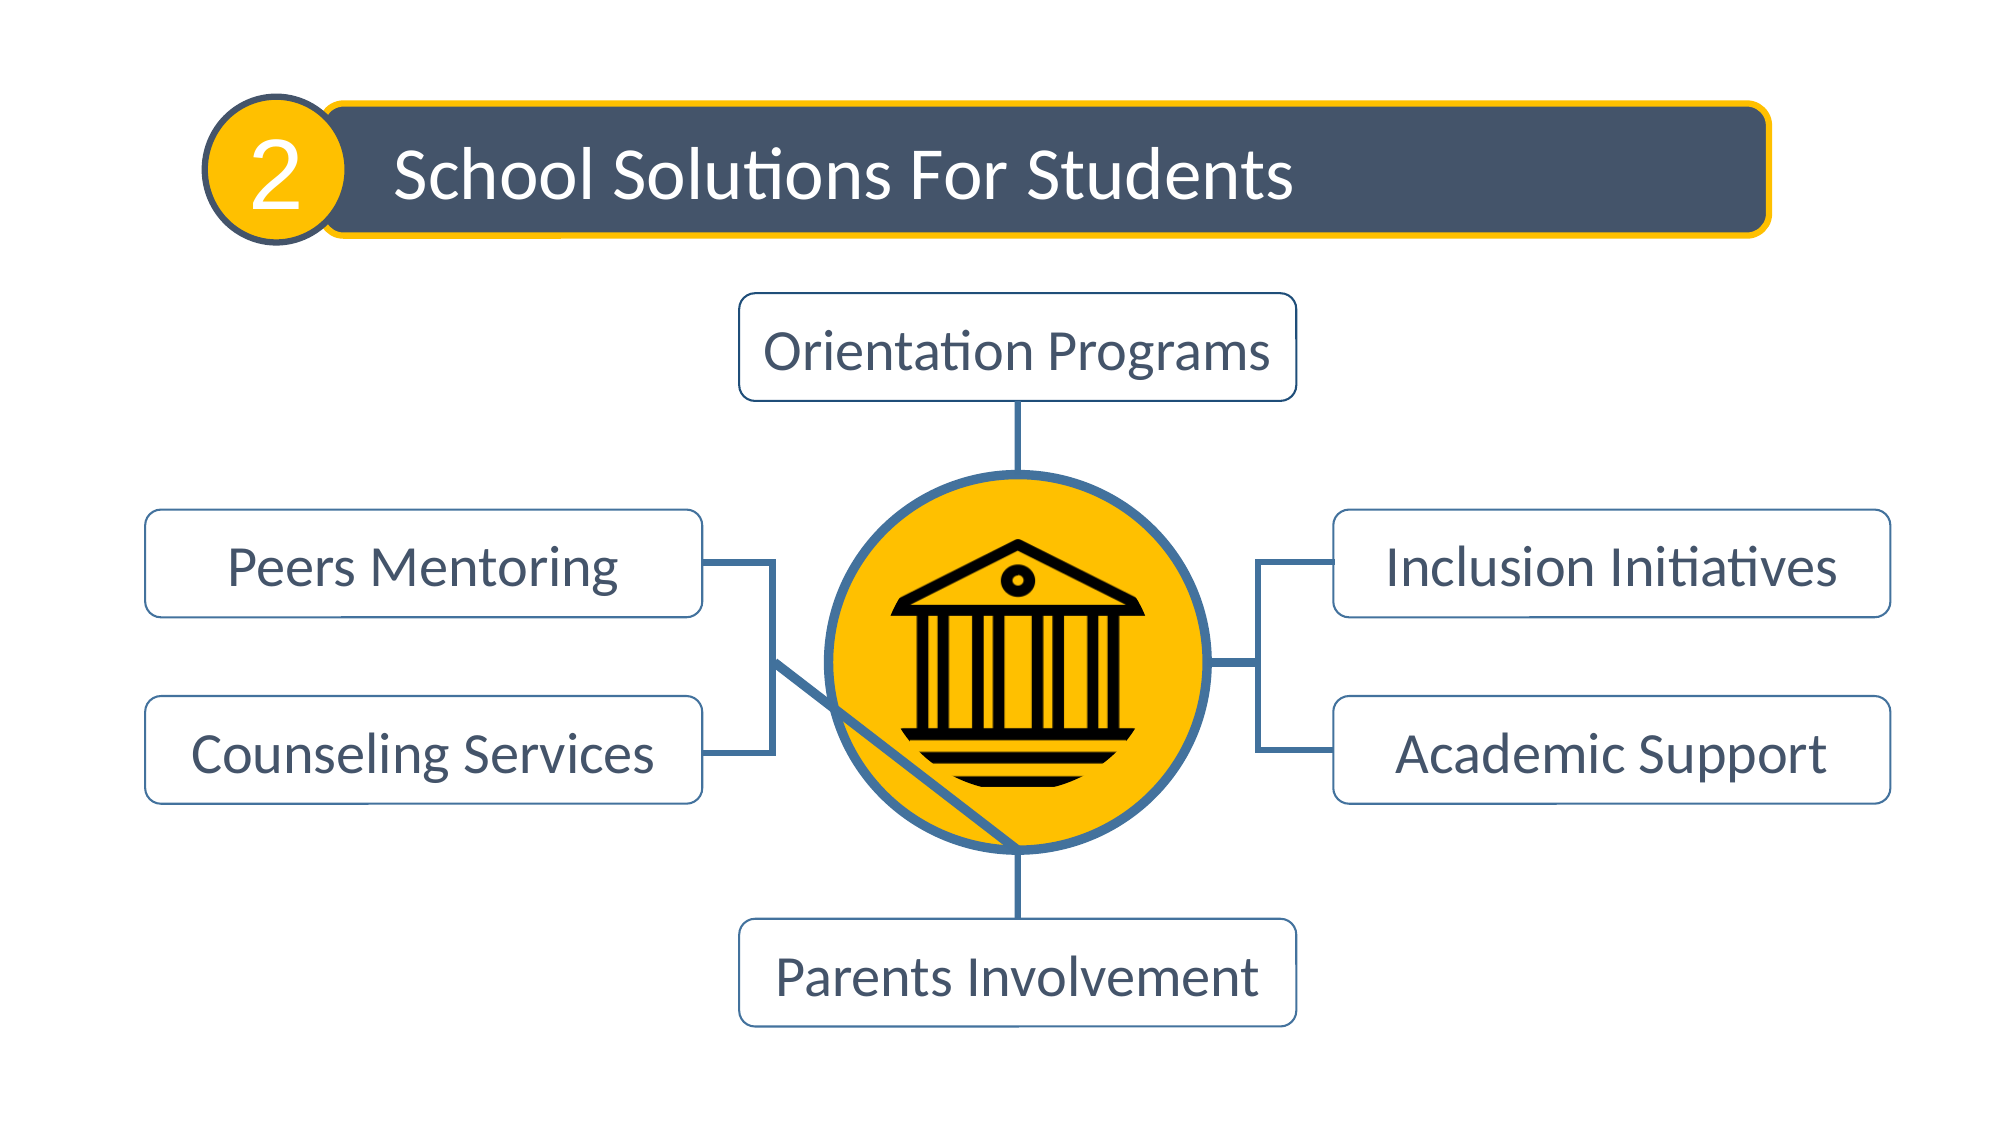

2
   School Solutions For Students
Orientation Programs

Peers Mentoring
Inclusion Initiatives

Counseling Services
Academic Support
Parents Involvement